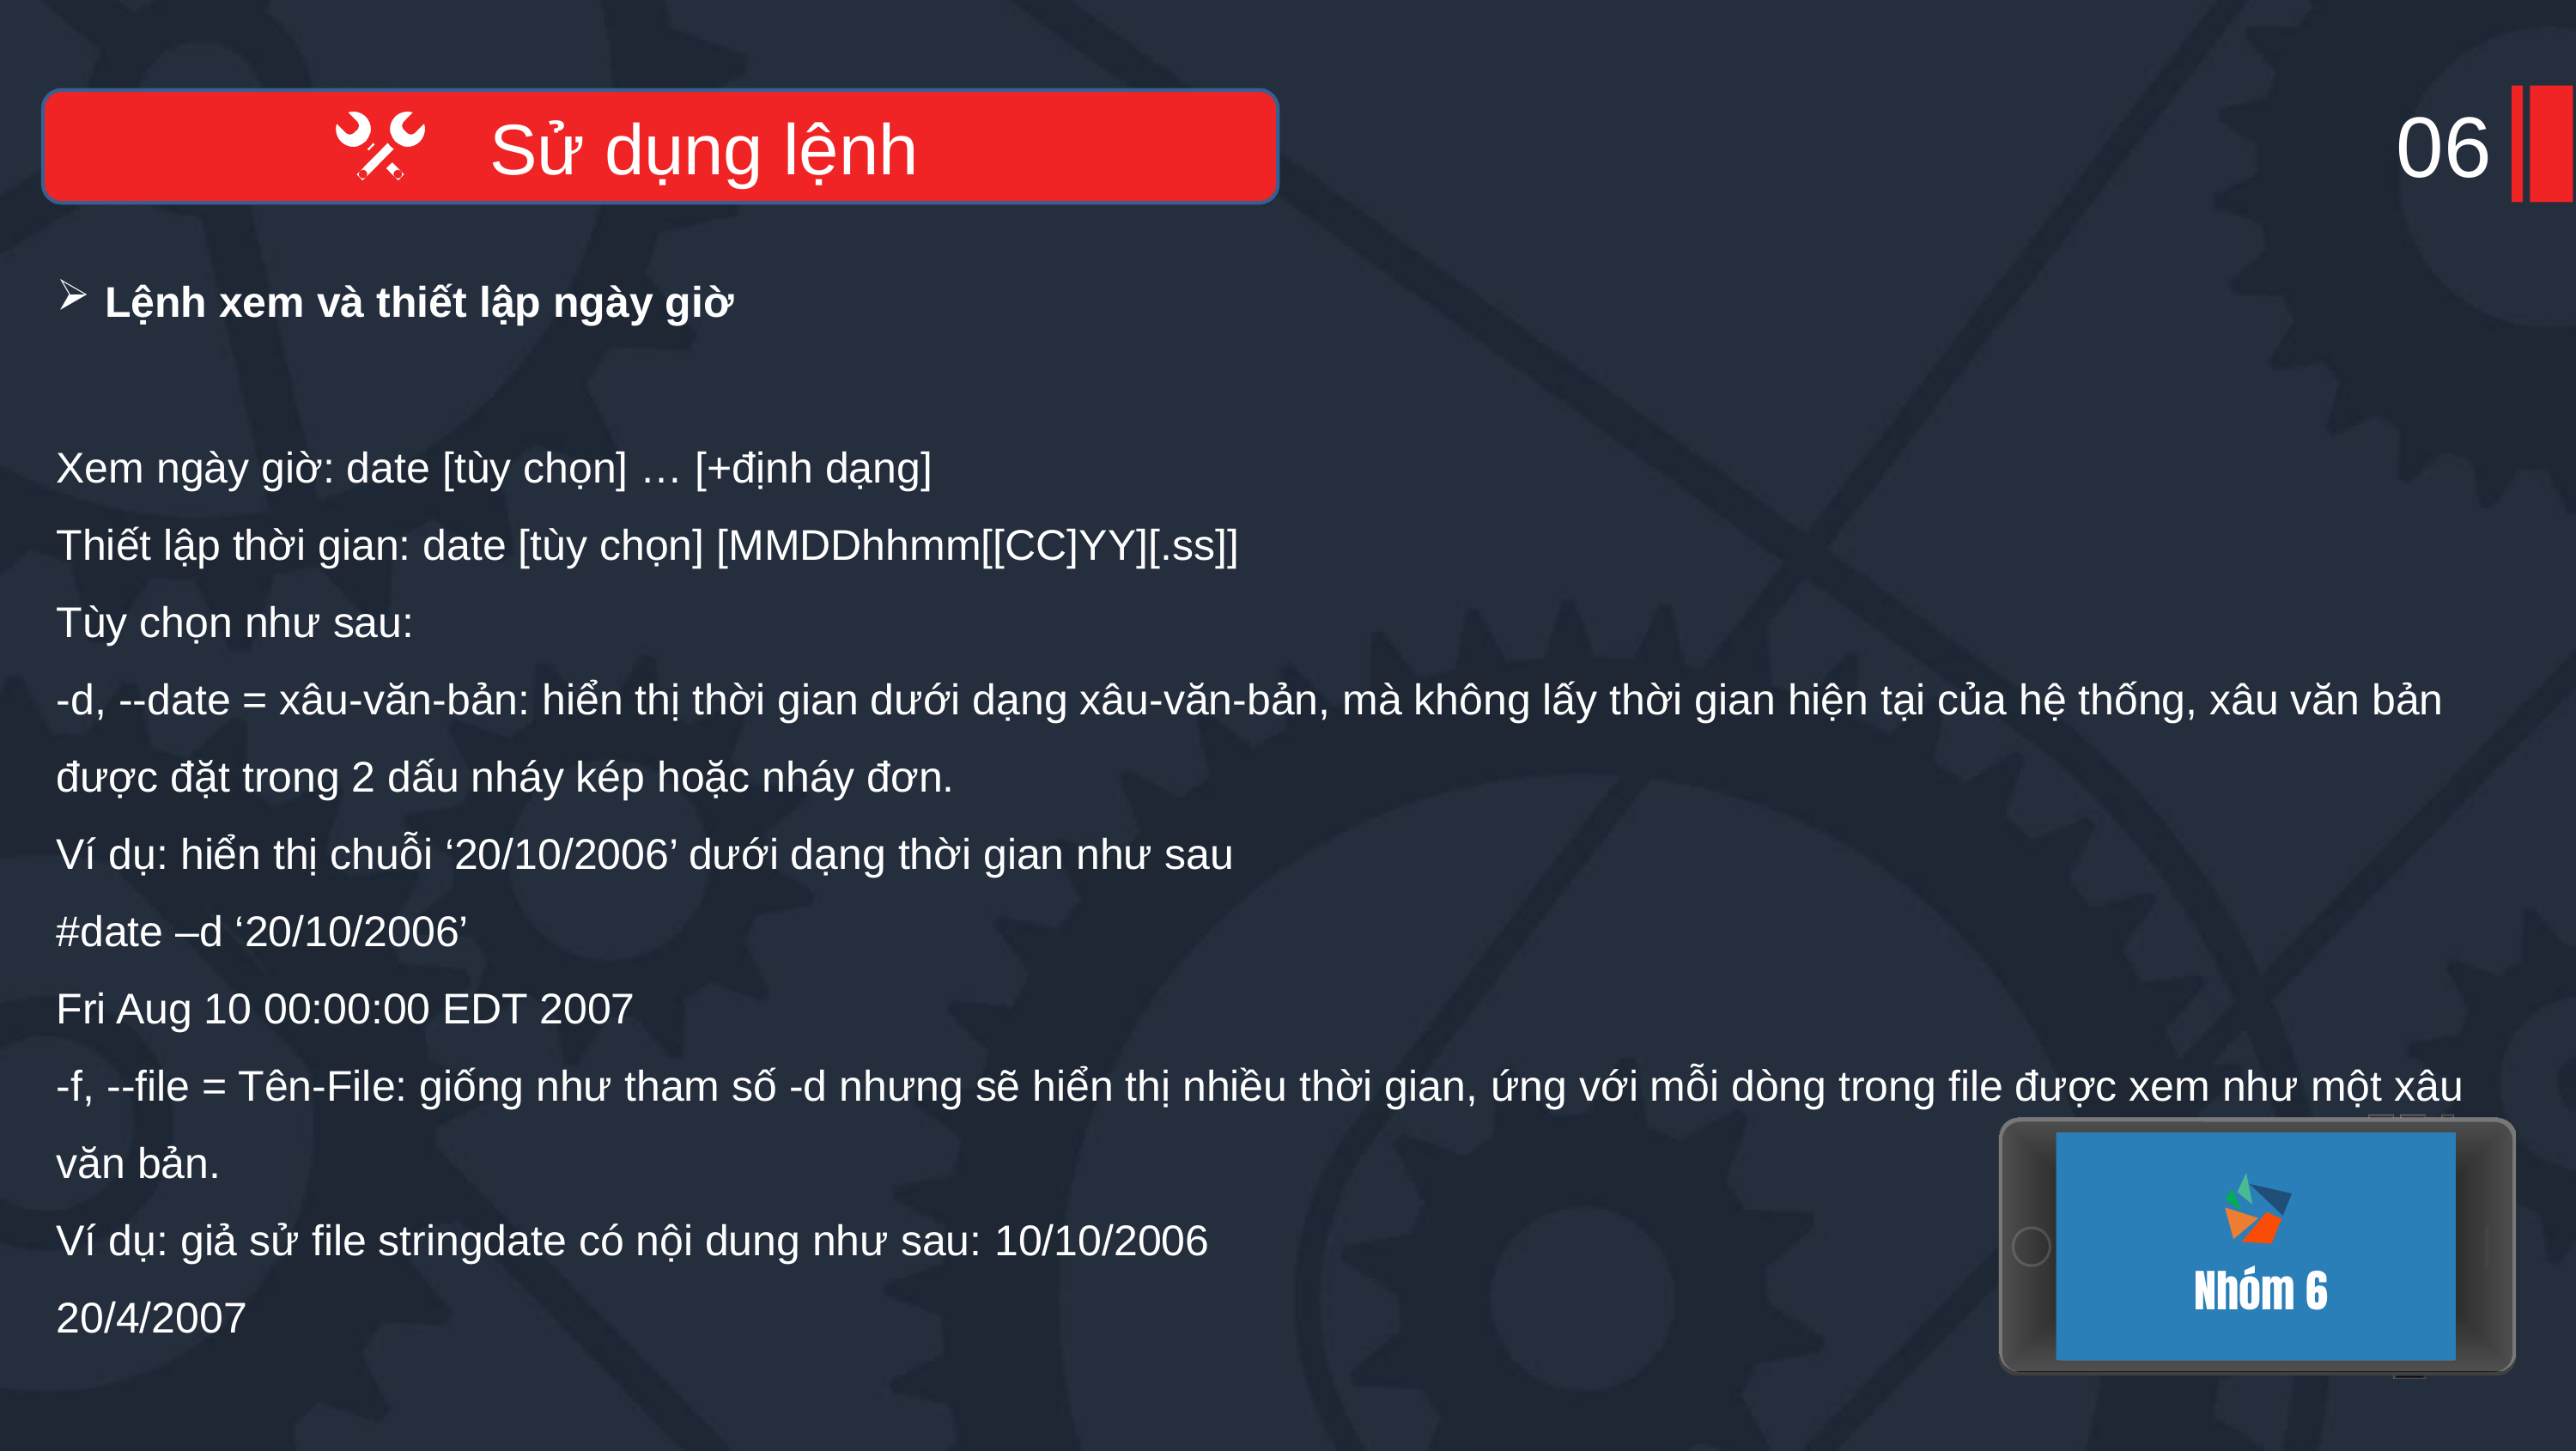

06

Sử dụng lệnh

Lệnh xem và thiết lập ngày giờ
Xem ngày giờ: date [tùy chọn] … [+định dạng]
Thiết lập thời gian: date [tùy chọn] [MMDDhhmm[[CC]YY][.ss]]
Tùy chọn như sau:
-d, --date = xâu-văn-bản: hiển thị thời gian dưới dạng xâu-văn-bản, mà không lấy thời gian hiện tại của hệ thống, xâu văn bản được đặt trong 2 dấu nháy kép hoặc nháy đơn.
Ví dụ: hiển thị chuỗi ‘20/10/2006’ dưới dạng thời gian như sau
#date –d ‘20/10/2006’
Fri Aug 10 00:00:00 EDT 2007
-f, --file = Tên-File: giống như tham số -d nhưng sẽ hiển thị nhiều thời gian, ứng với mỗi dòng trong file được xem như một xâu văn bản.
Ví dụ: giả sử file stringdate có nội dung như sau: 10/10/2006
20/4/2007

Nhóm 6